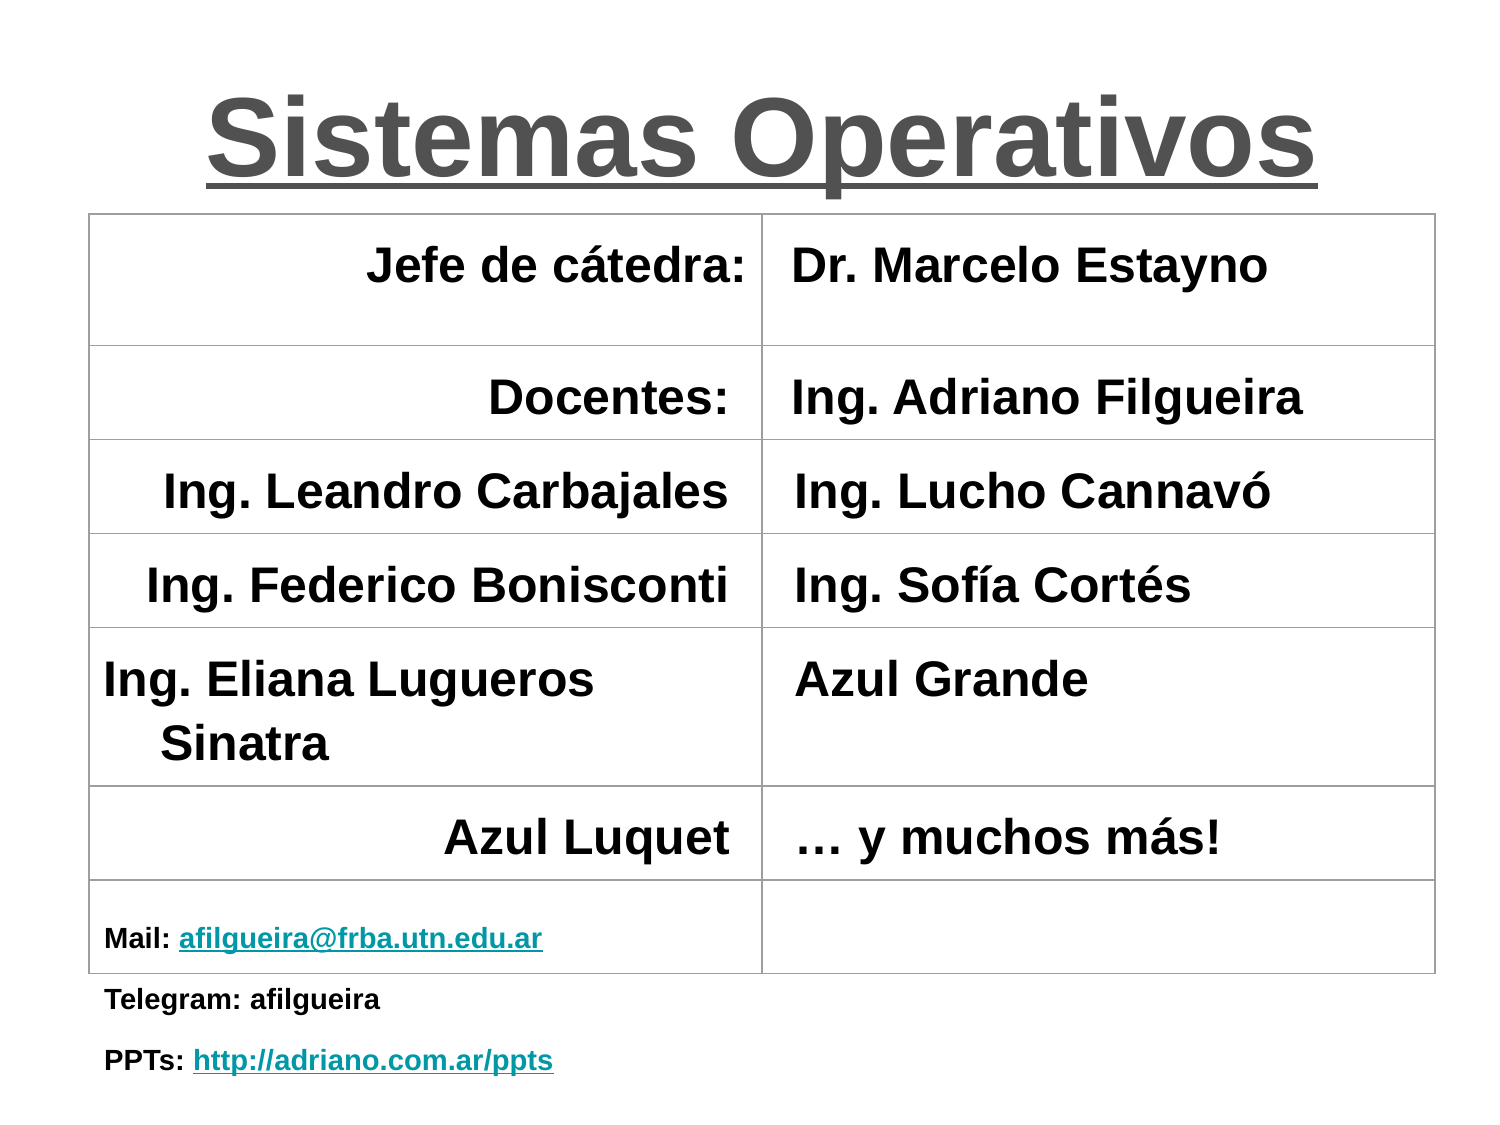

# Sistemas Operativos
| Jefe de cátedra: | Dr. Marcelo Estayno |
| --- | --- |
| Docentes: | Ing. Adriano Filgueira |
| Ing. Leandro Carbajales | Ing. Lucho Cannavó |
| Ing. Federico Bonisconti | Ing. Sofía Cortés |
| Ing. Eliana Lugueros Sinatra | Azul Grande |
| Azul Luquet | … y muchos más! |
|  |  |
Mail: afilgueira@frba.utn.edu.ar
Telegram: afilgueira
PPTs: http://adriano.com.ar/ppts